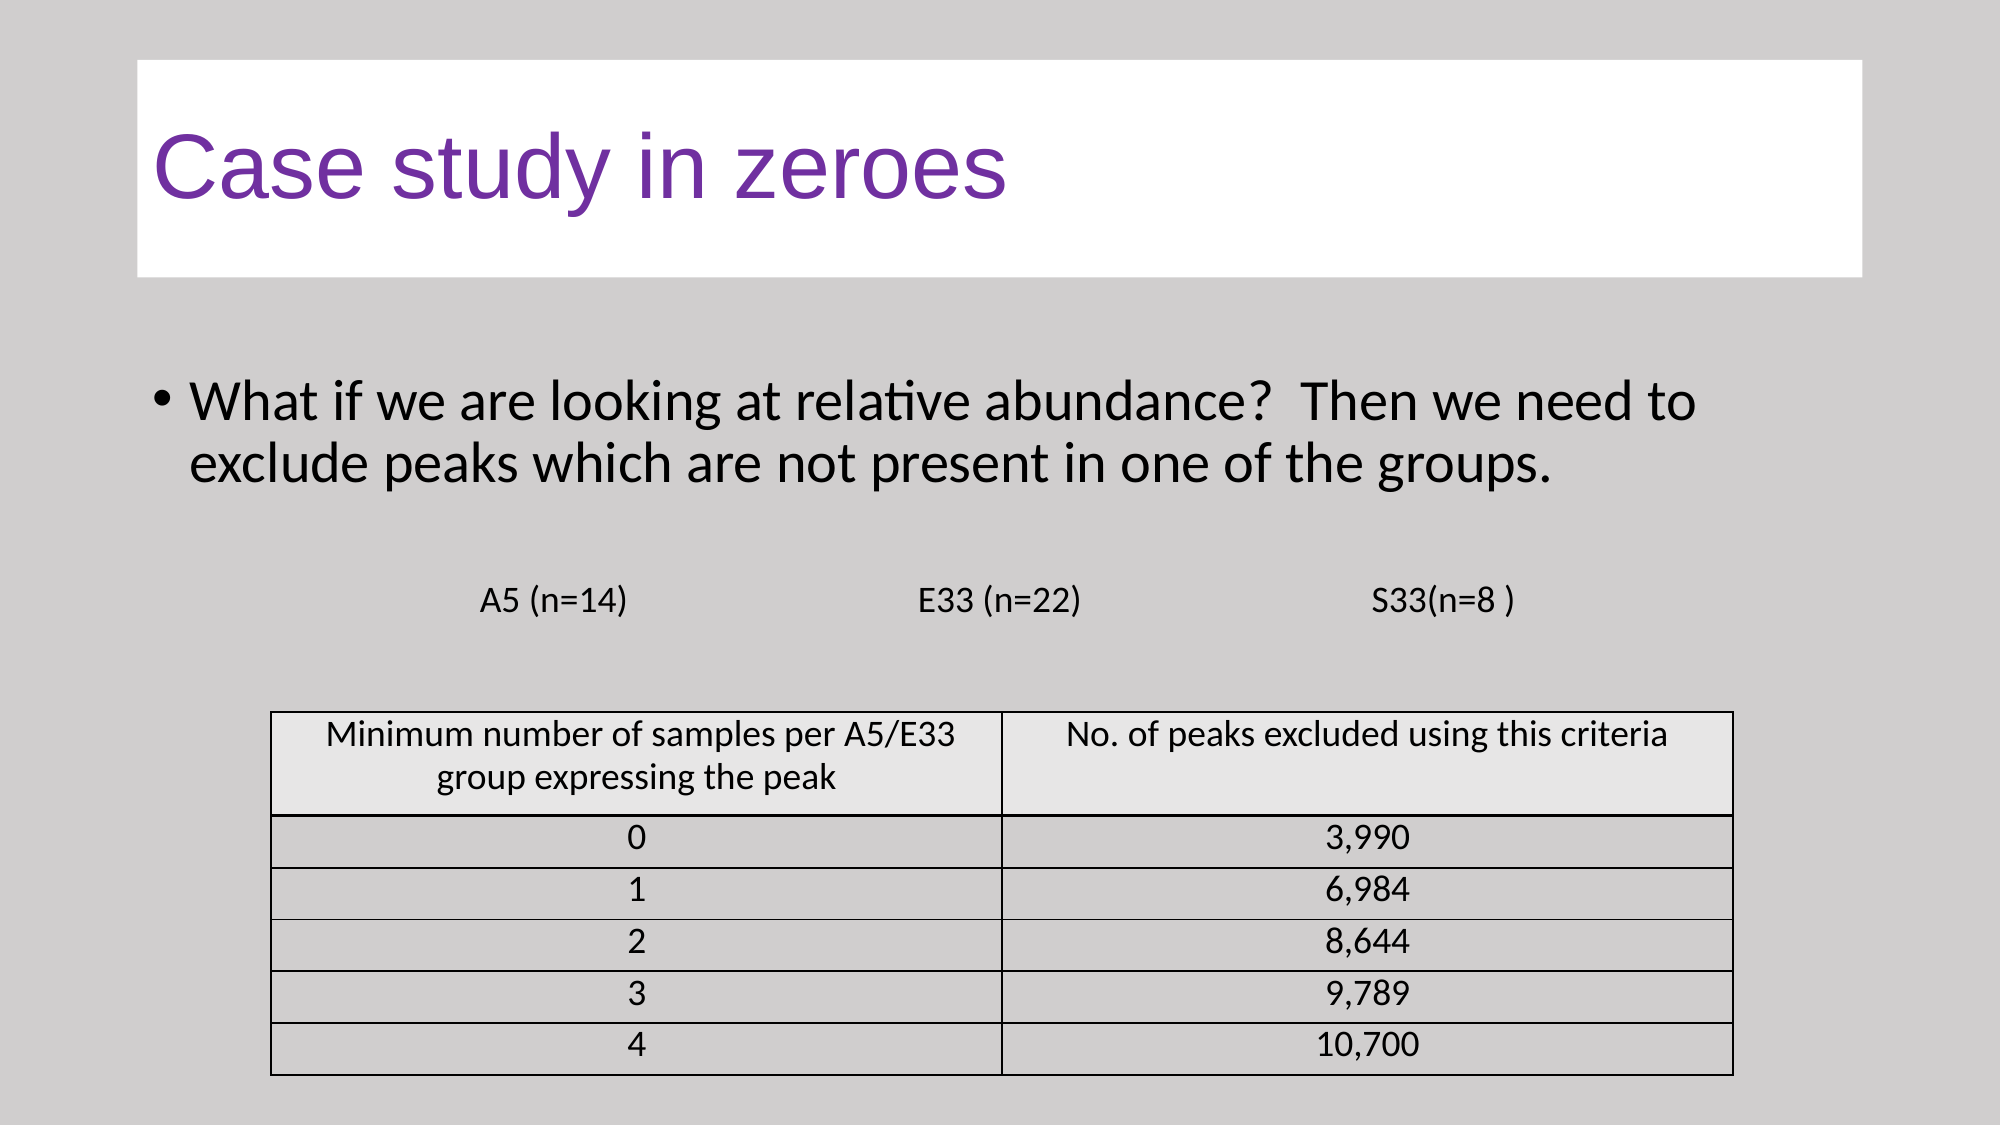

# Case study in zeroes
What if we are looking at relative abundance?  Then we need to exclude peaks which are not present in one of the groups.
A5 (n=14)
E33 (n=22)
S33(n=8 )
| Minimum number of samples per A5/E33 group expressing the peak | No. of peaks excluded using this criteria |
| --- | --- |
| 0 | 3,990 |
| 1 | 6,984 |
| 2 | 8,644 |
| 3 | 9,789 |
| 4 | 10,700 |